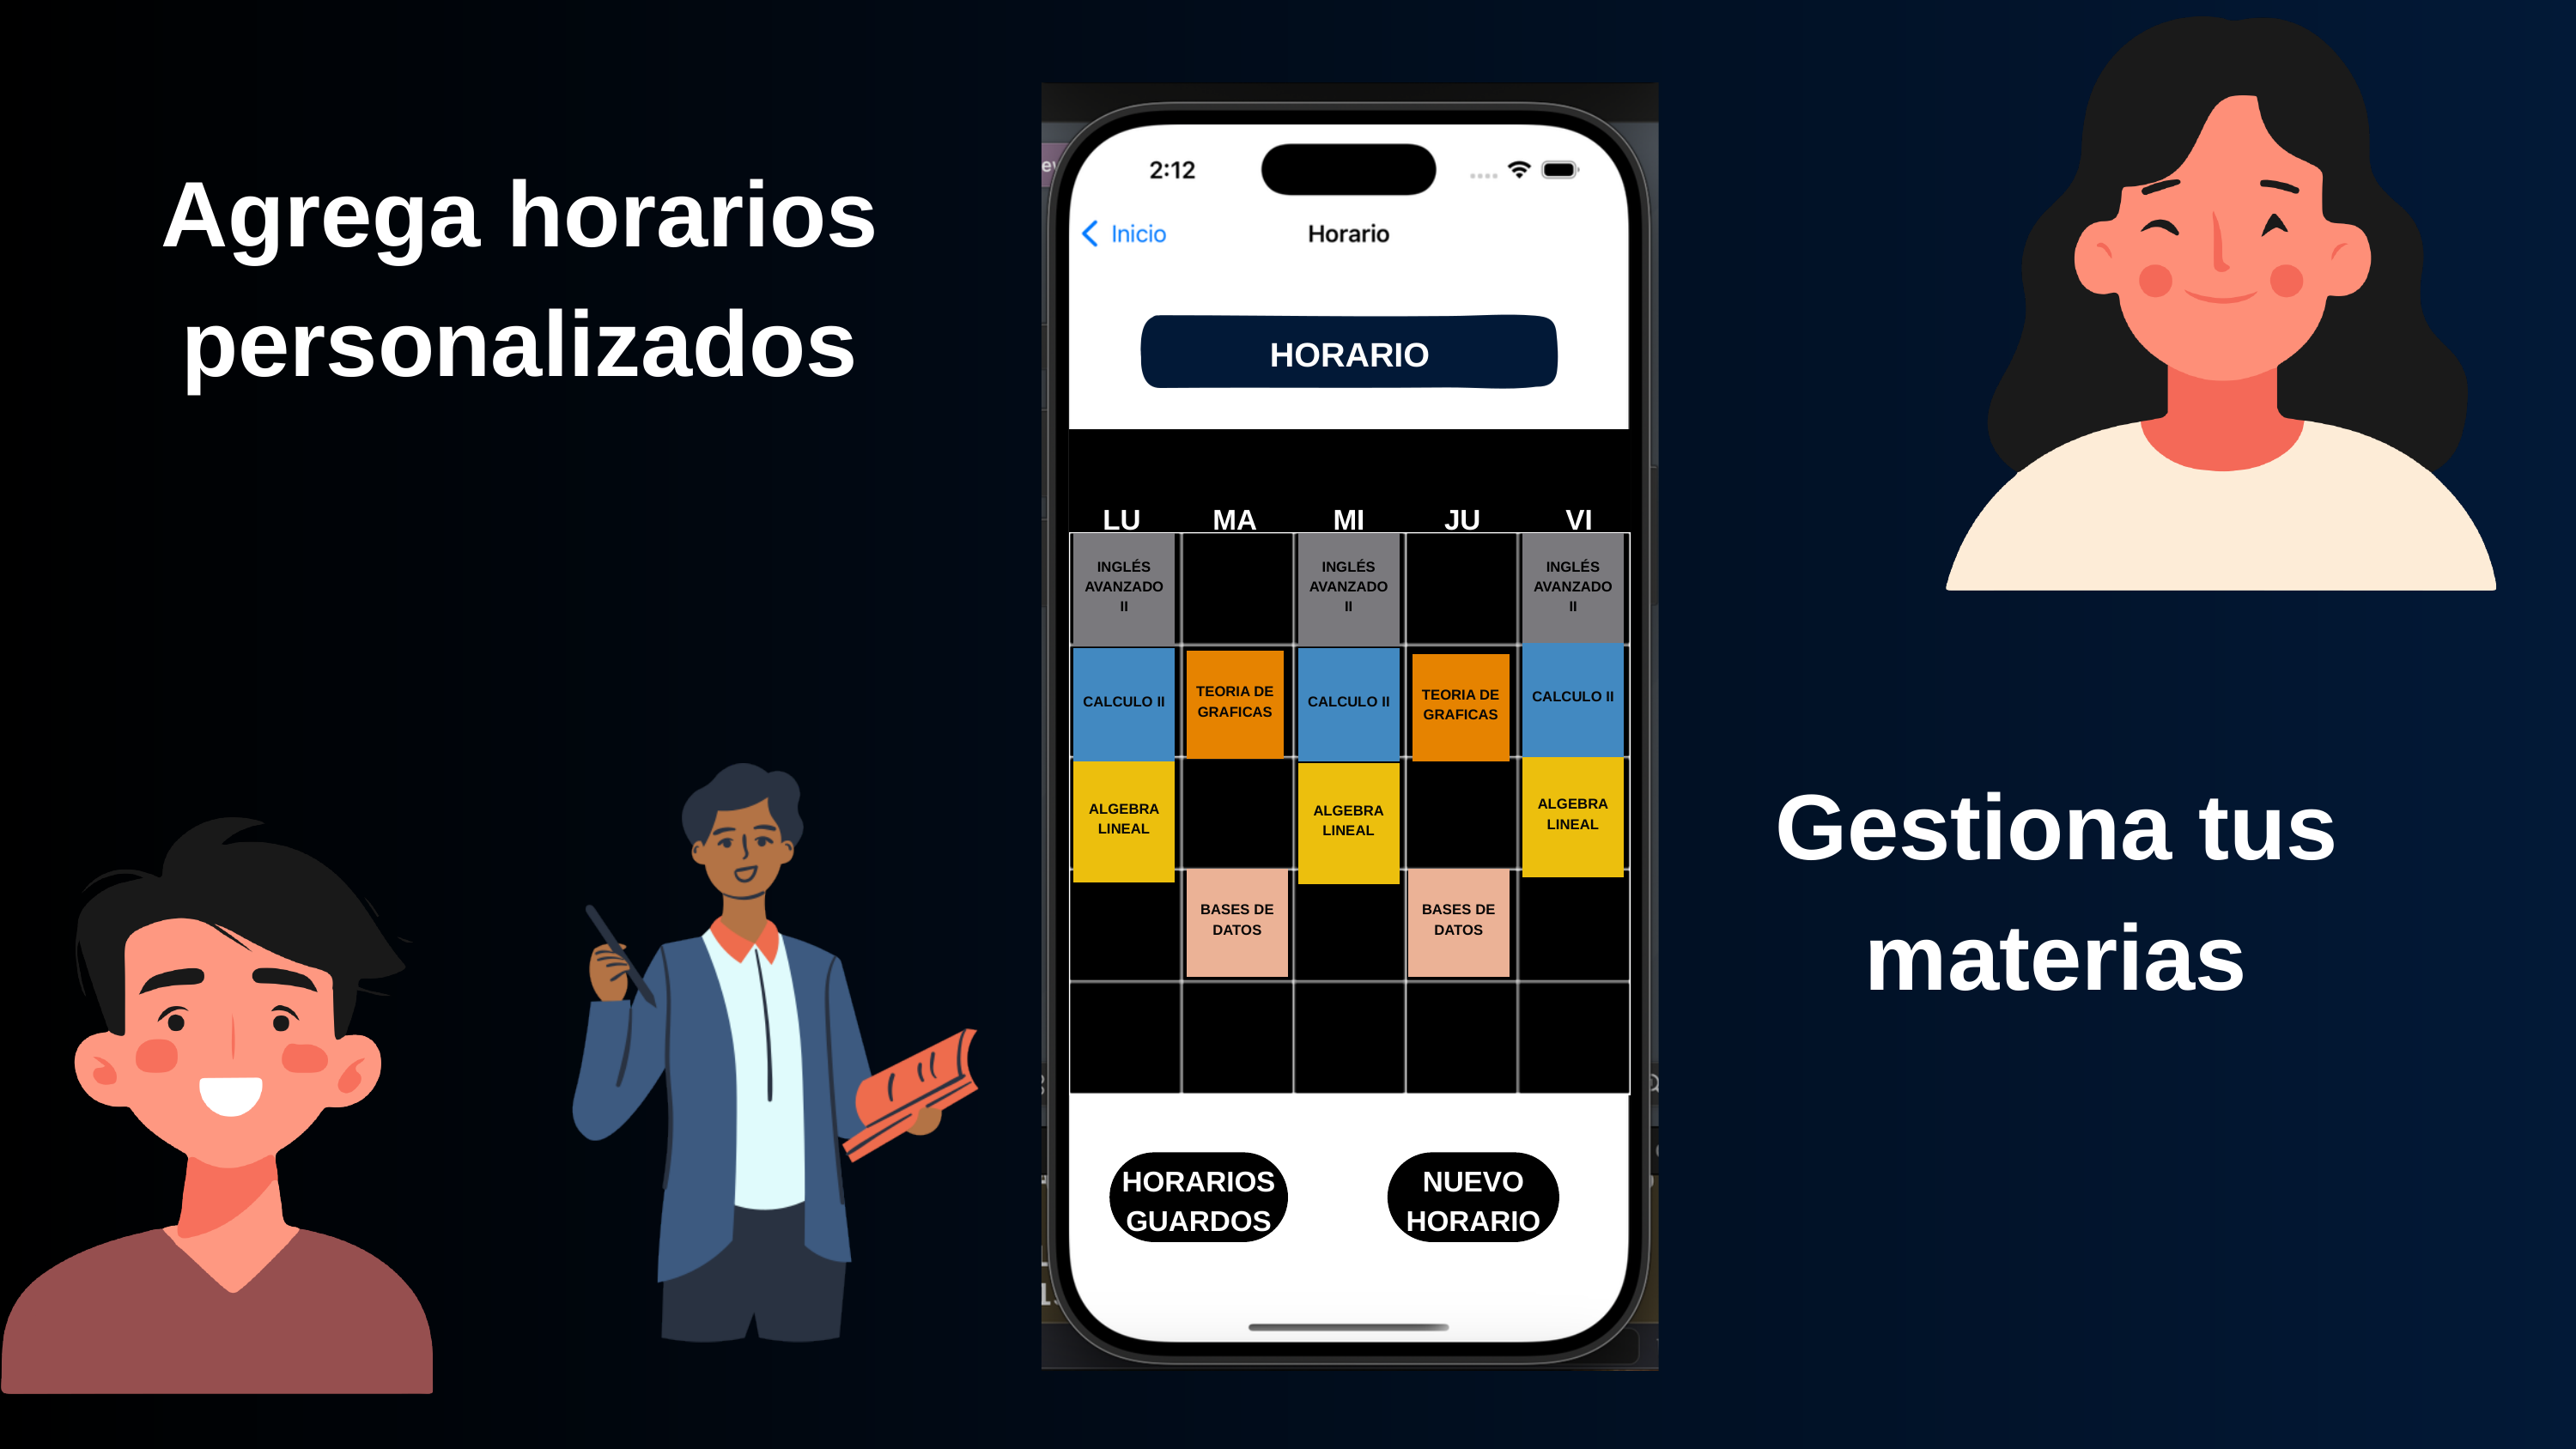

Agrega horarios personalizados

HORARIO 1

LU
MA
MI
JU
VI

INGLÉS AVANZADO II

INGLÉS AVANZADO II

INGLÉS AVANZADO II

CALCULO II

CALCULO II

CALCULO II

TEORIA DE GRAFICAS

TEORIA DE GRAFICAS
Gestiona tus materias

ALGEBRA LINEAL

ALGEBRA LINEAL

ALGEBRA LINEAL

BASES DE DATOS

BASES DE DATOS

HORARIOS GUARDOS
NUEVO HORARIO